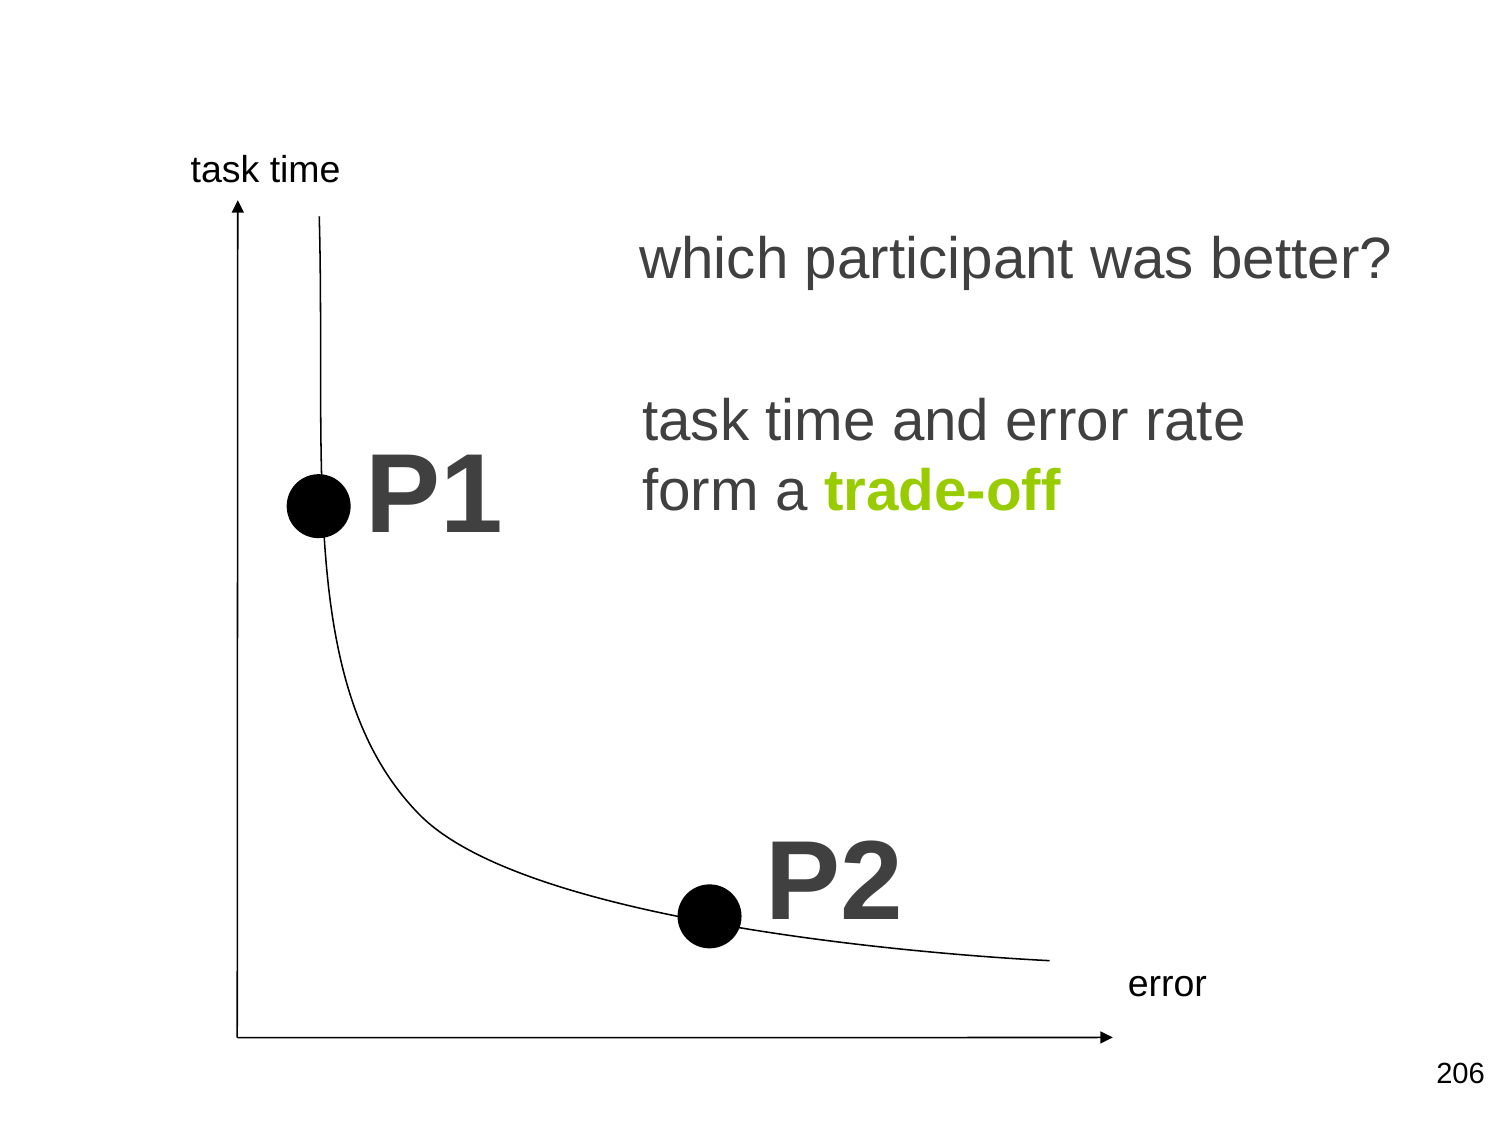

task time
which participant was better?

task time and error rate
form a trade-off
P1

P2

error
206